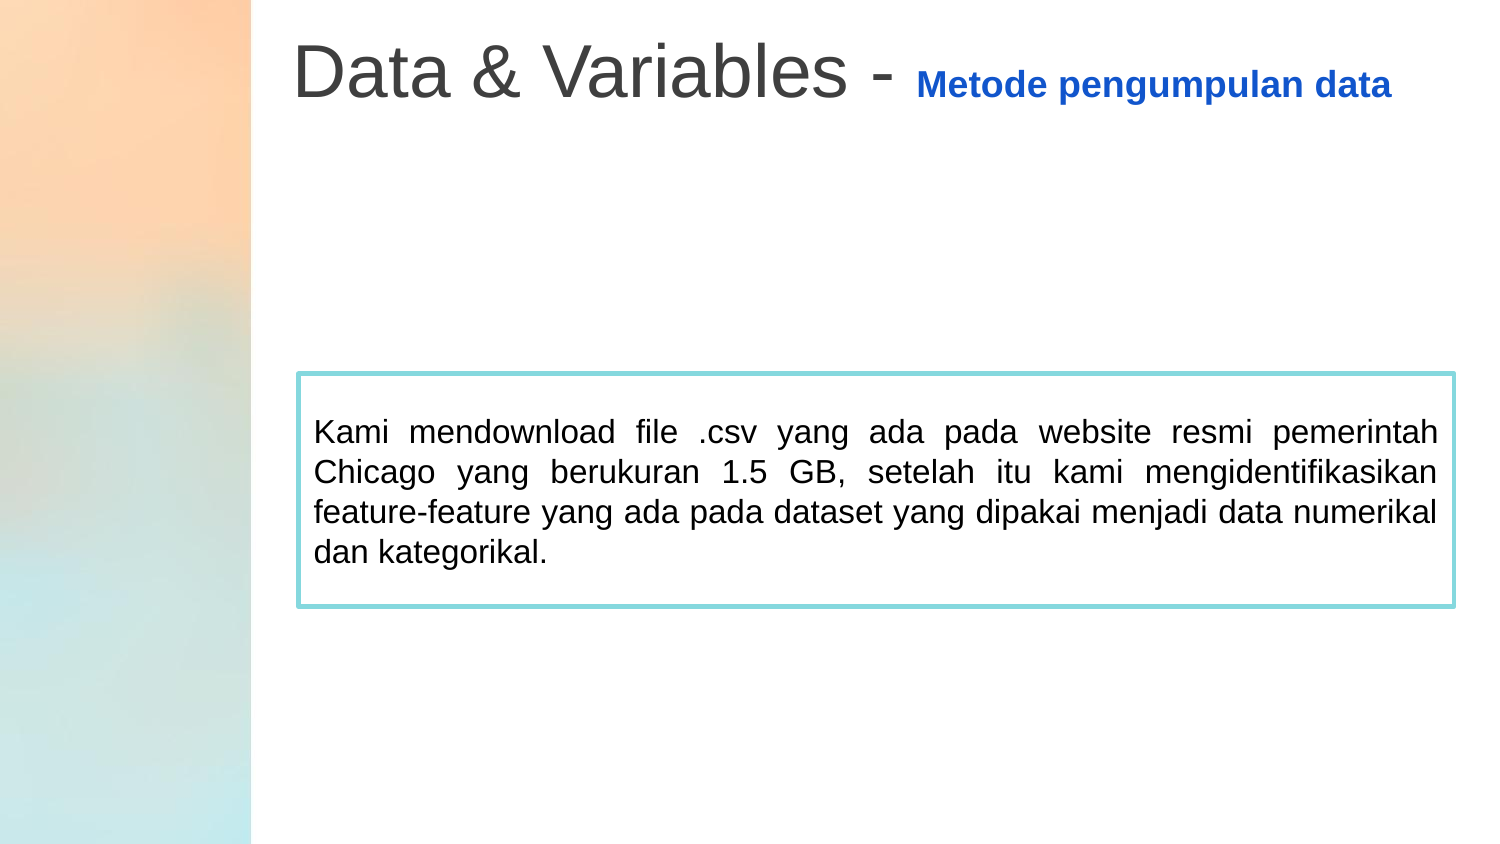

Data & Variables - Metode pengumpulan data
Kami mendownload file .csv yang ada pada website resmi pemerintah Chicago yang berukuran 1.5 GB, setelah itu kami mengidentifikasikan feature-feature yang ada pada dataset yang dipakai menjadi data numerikal dan kategorikal.